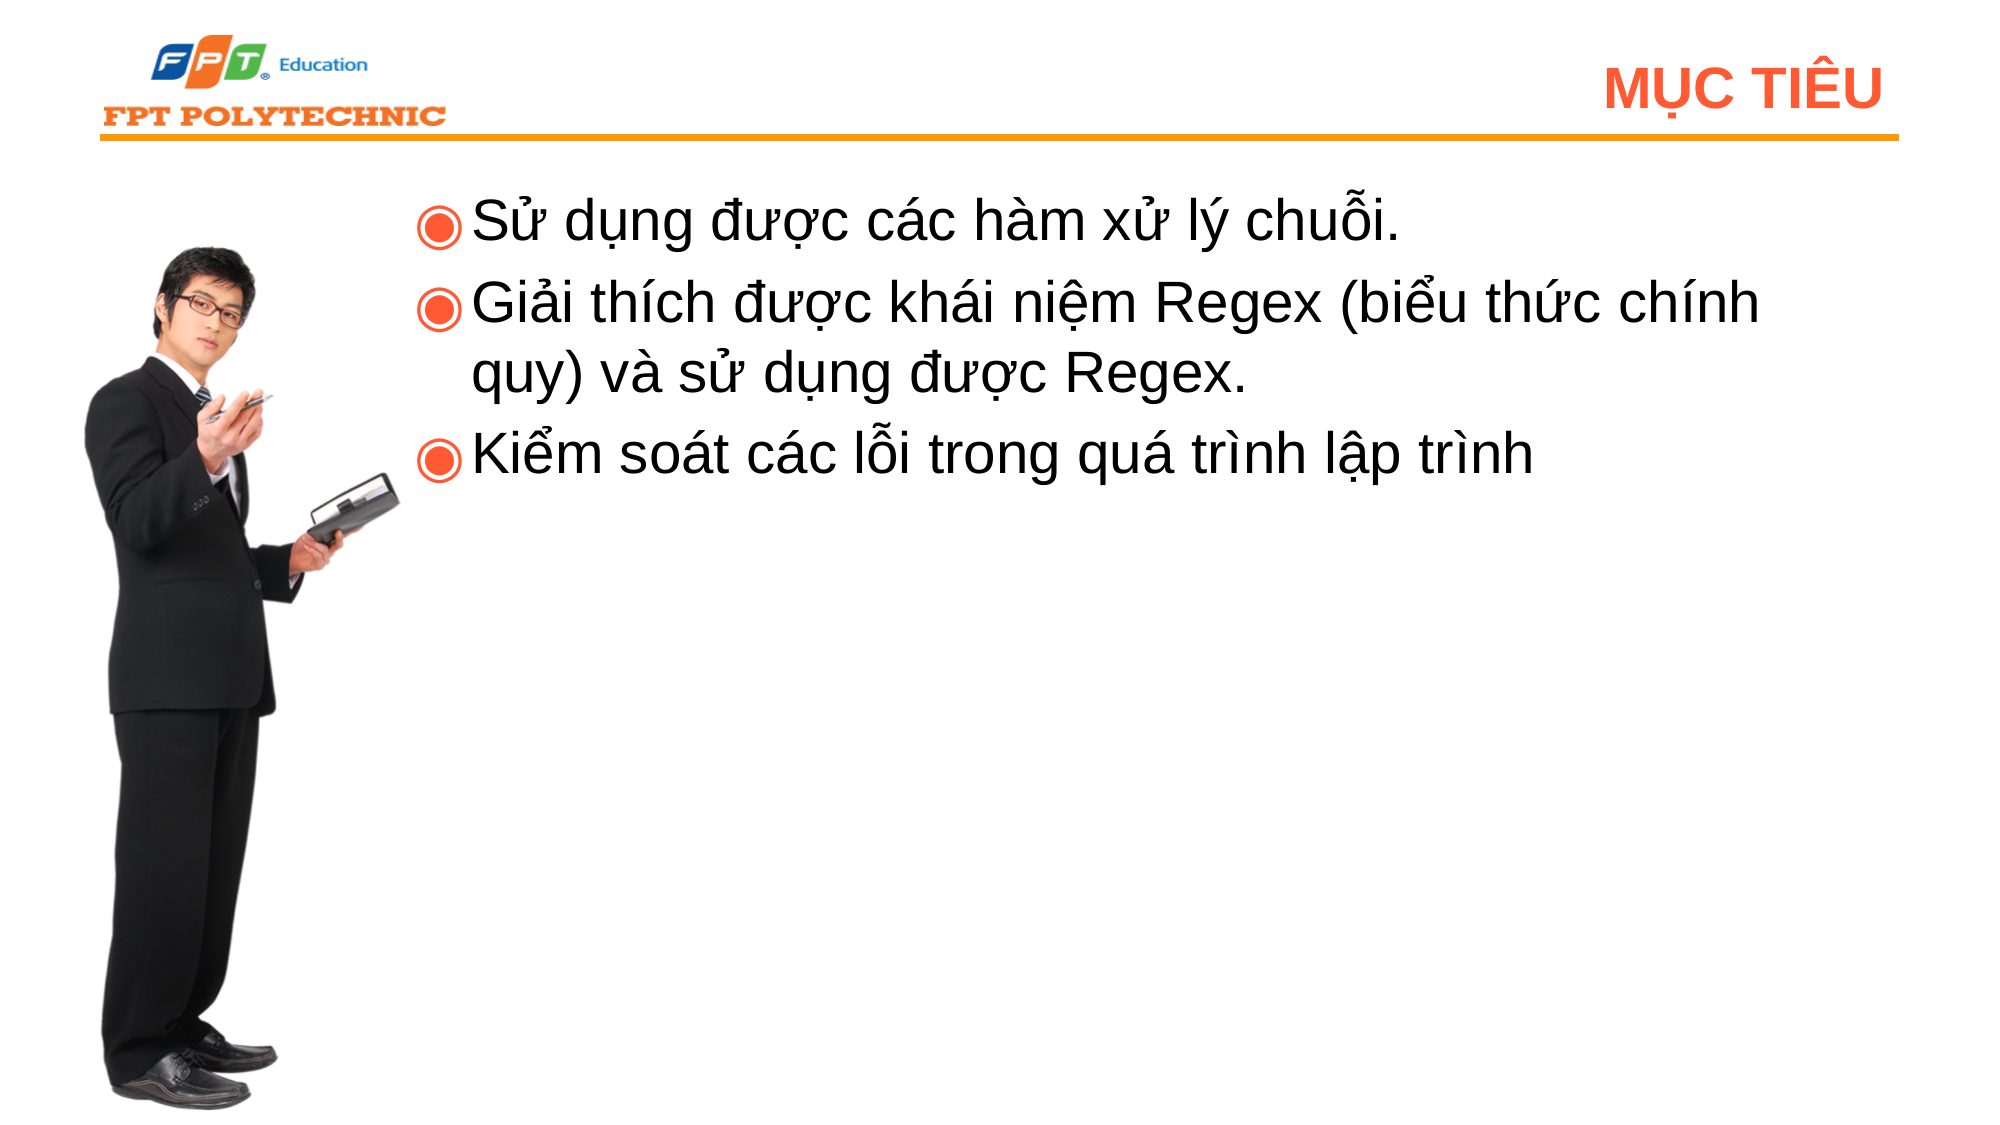

# Mục tiêu
Sử dụng được các hàm xử lý chuỗi.
Giải thích được khái niệm Regex (biểu thức chính quy) và sử dụng được Regex.
Kiểm soát các lỗi trong quá trình lập trình